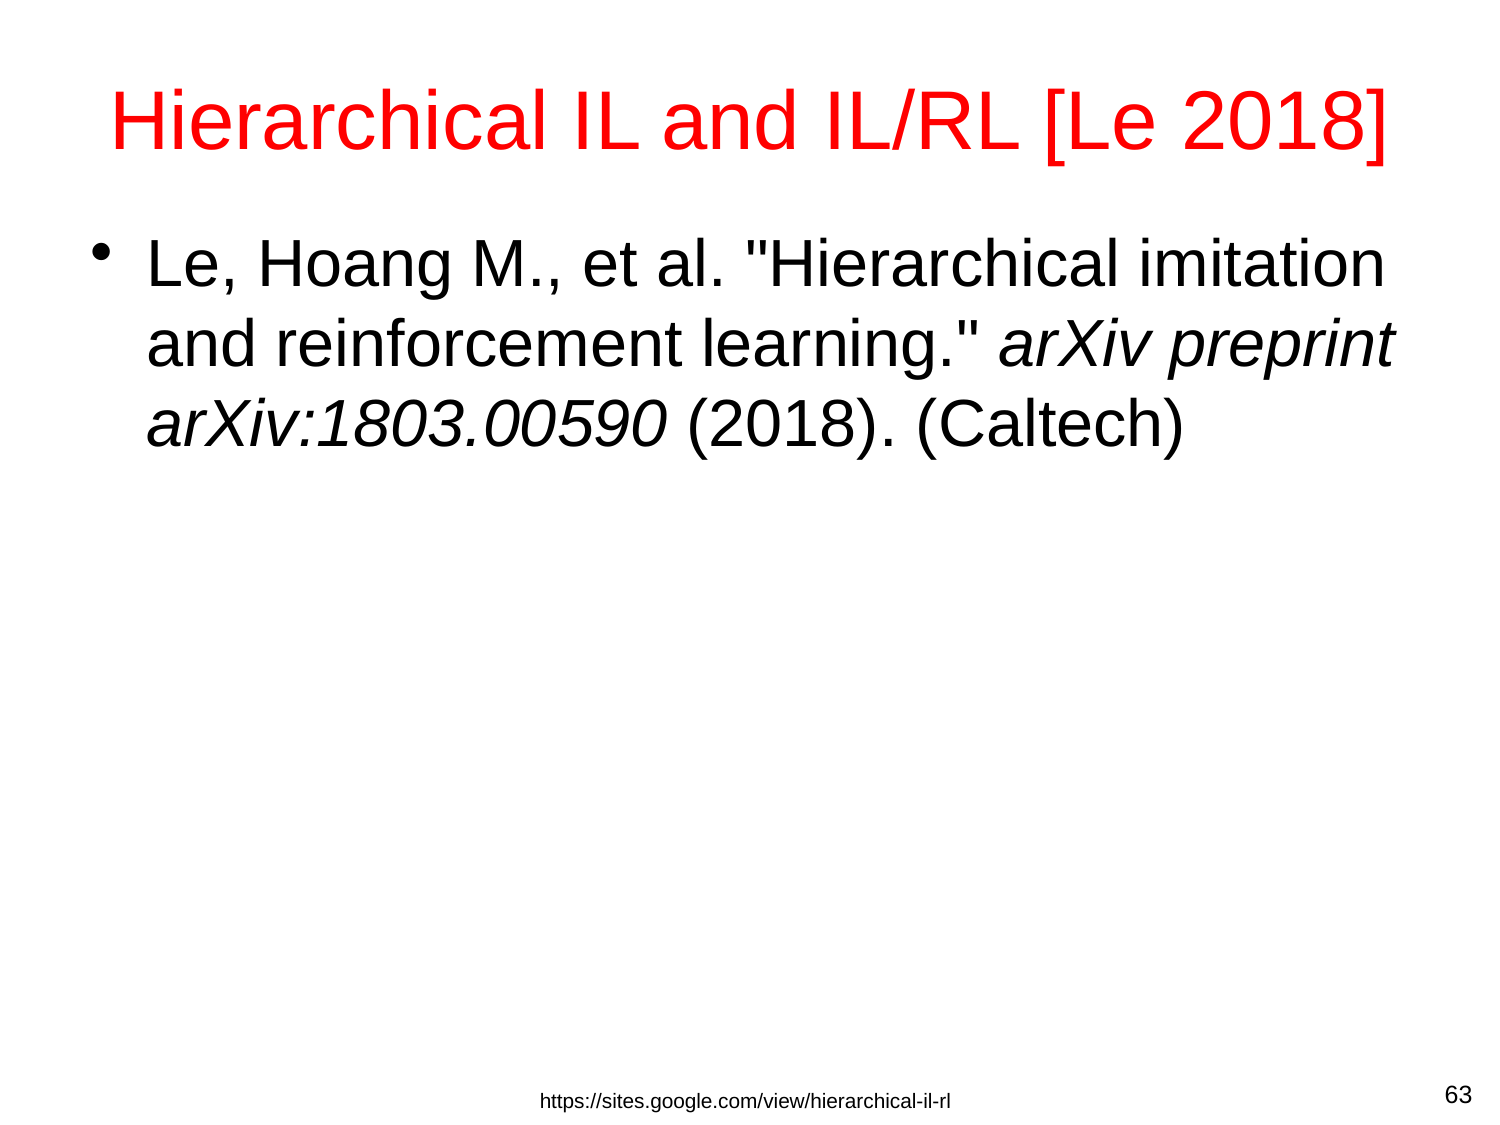

# Hierarchical IL and IL/RL [Le 2018]
Le, Hoang M., et al. "Hierarchical imitation and reinforcement learning." arXiv preprint arXiv:1803.00590 (2018). (Caltech)
63
https://sites.google.com/view/hierarchical-il-rl